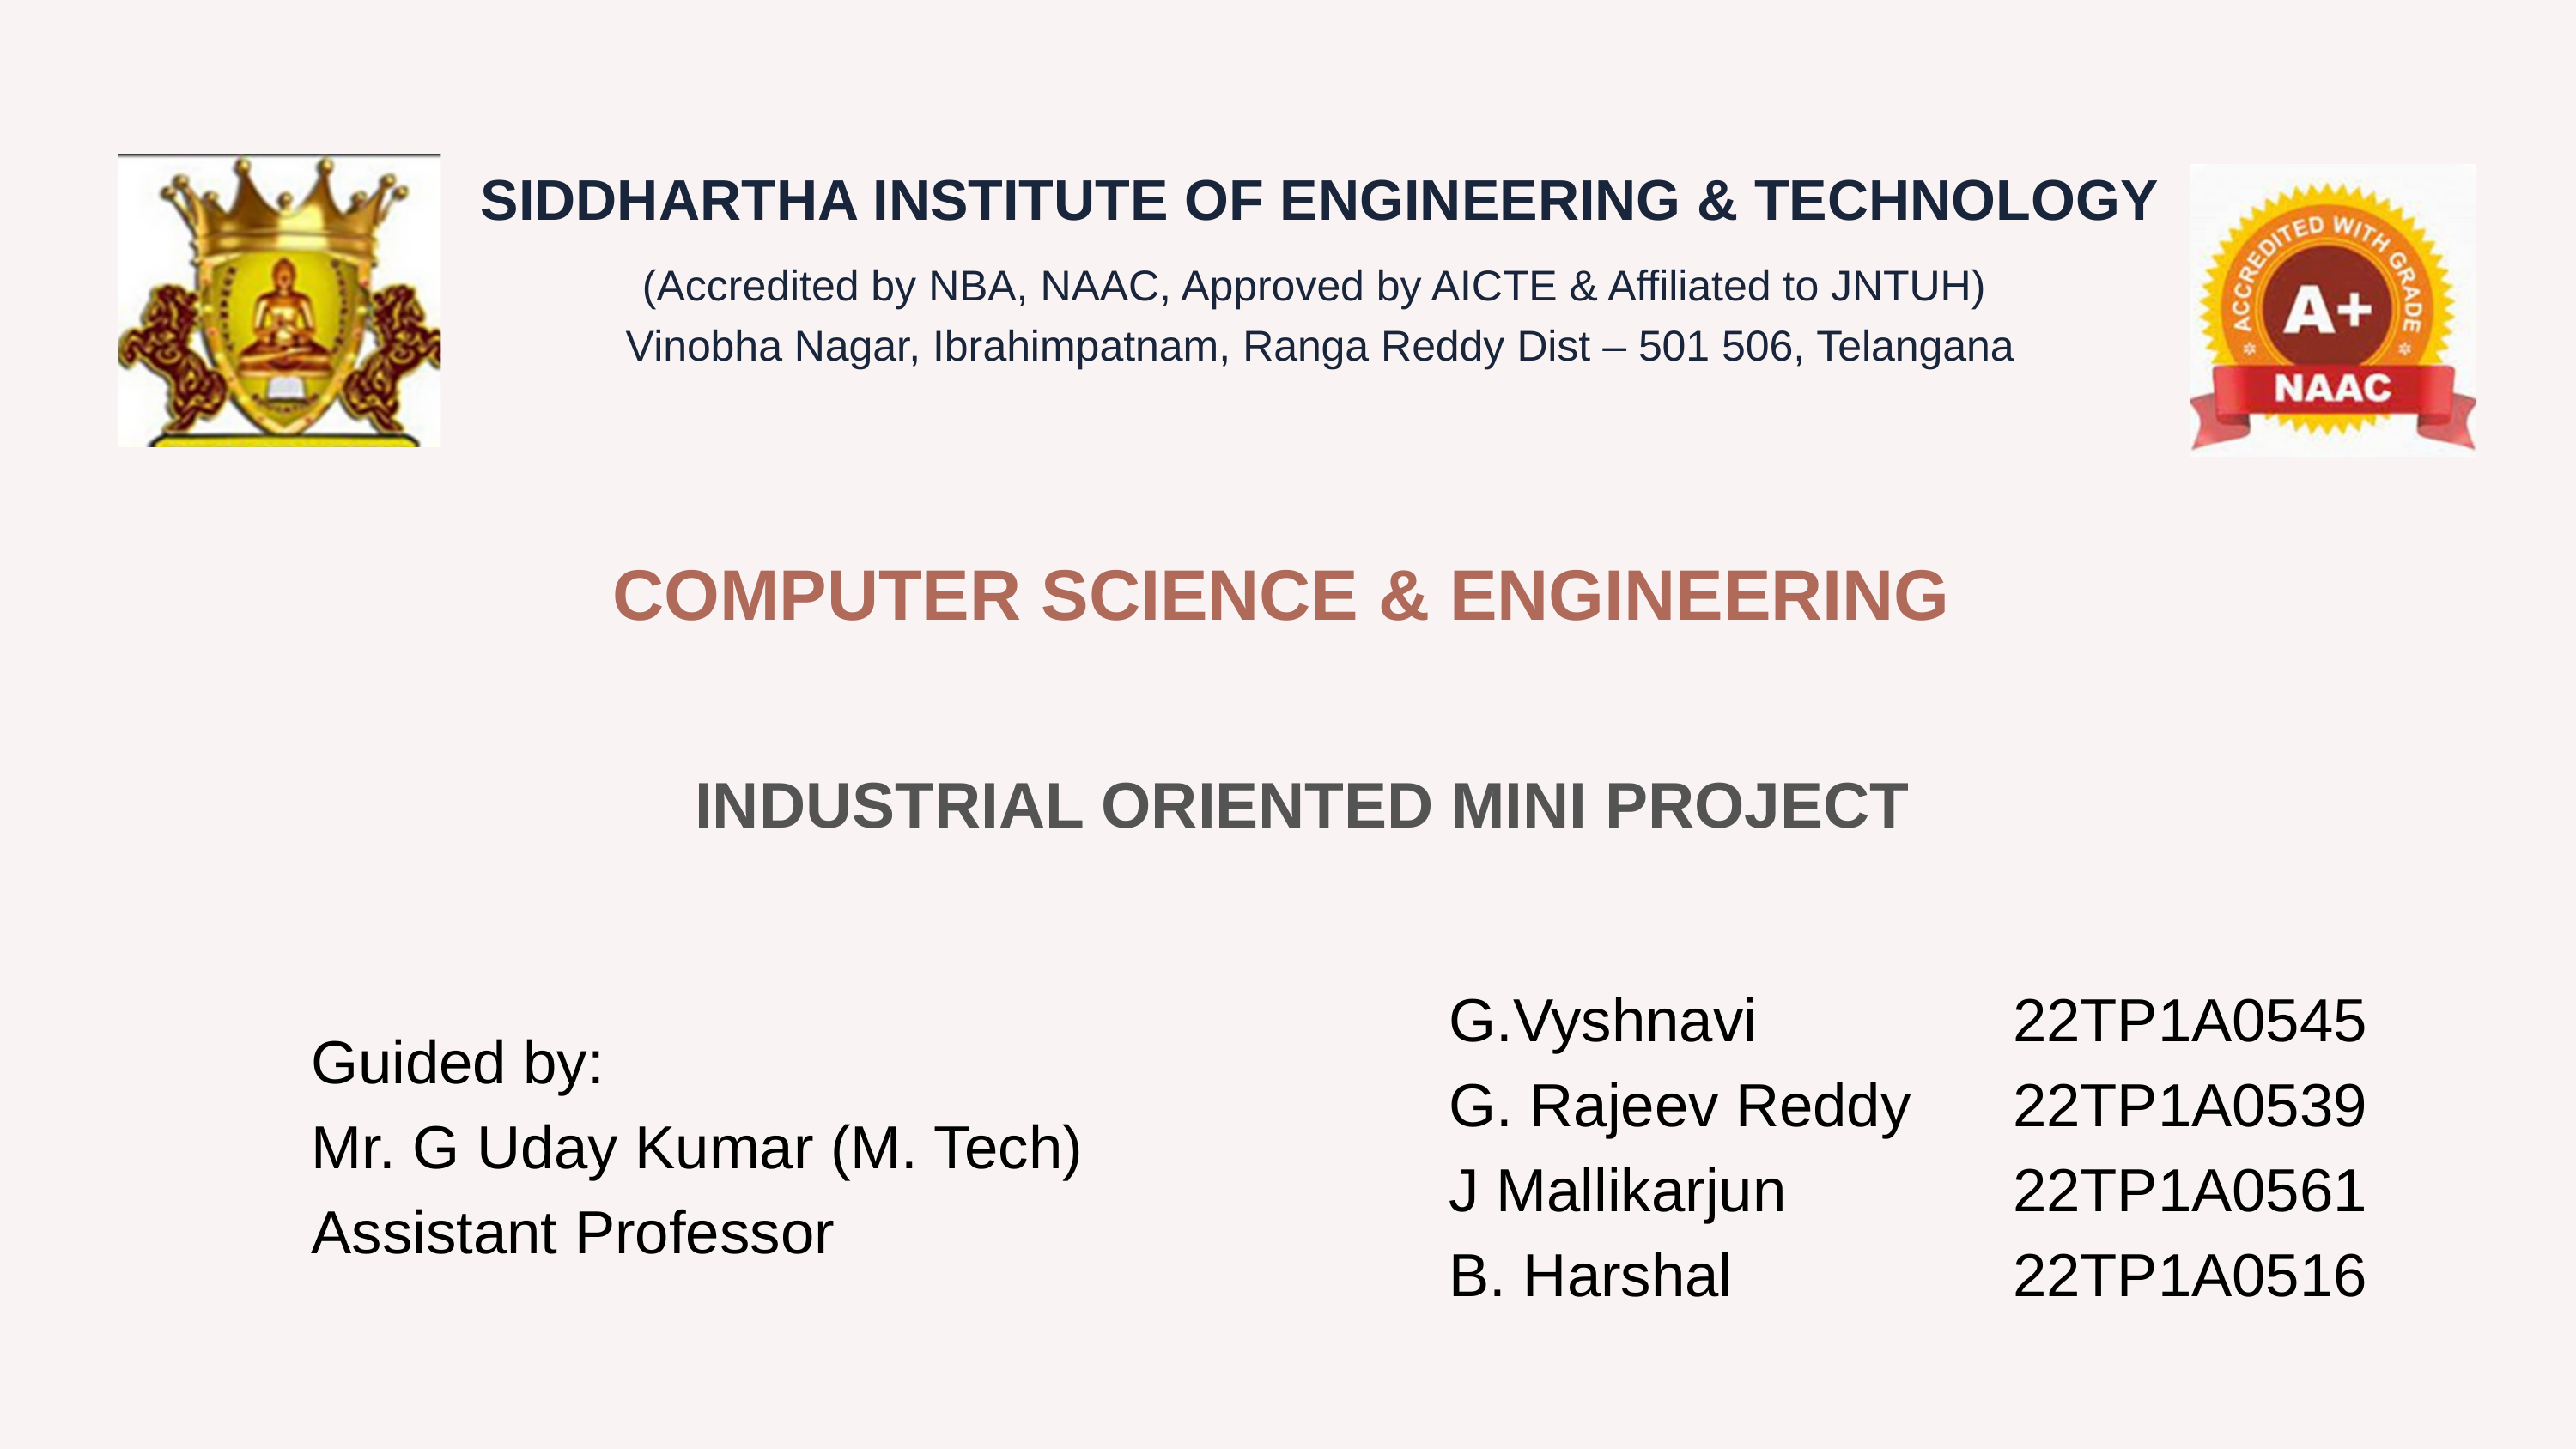

SIDDHARTHA INSTITUTE OF ENGINEERING & TECHNOLOGY

(Accredited by NBA, NAAC, Approved by AICTE & Affiliated to JNTUH)
Vinobha Nagar, Ibrahimpatnam, Ranga Reddy Dist – 501 506, Telangana

COMPUTER SCIENCE & ENGINEERING
INDUSTRIAL ORIENTED MINI PROJECT
G.Vyshnavi
G. Rajeev Reddy
J Mallikarjun
B. Harshal
22TP1A0545
22TP1A0539
22TP1A0561
22TP1A0516
Guided by:
Mr. G Uday Kumar (M. Tech)
Assistant Professor